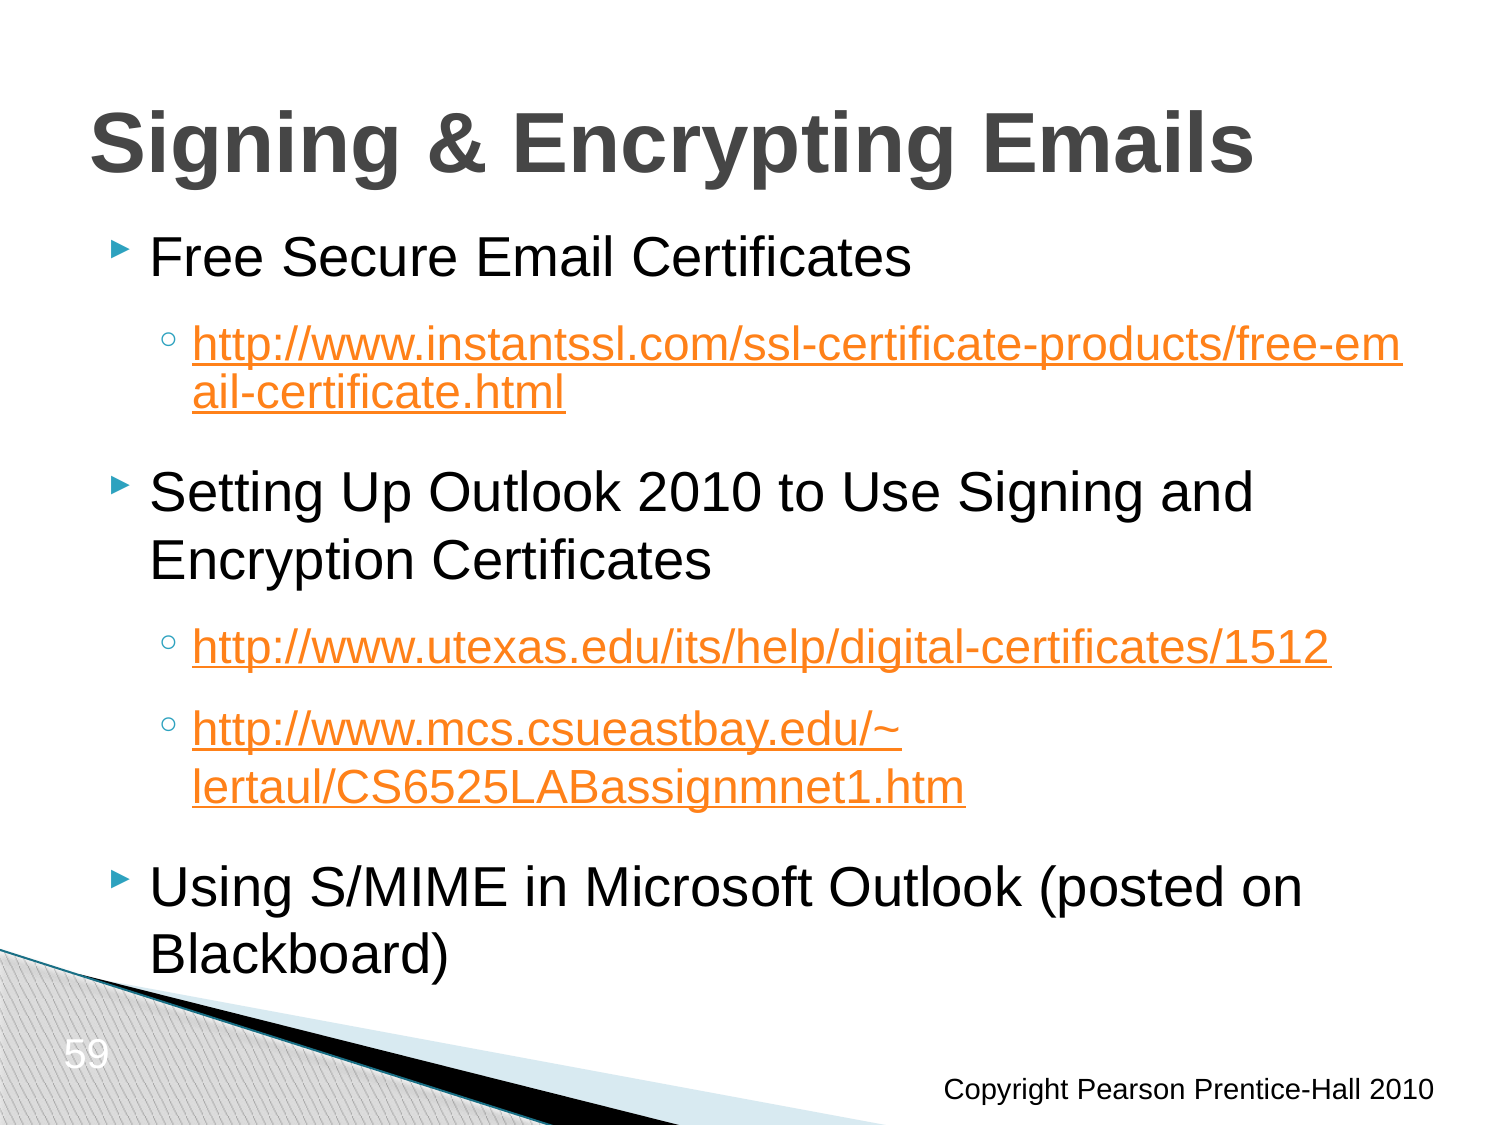

# Signing & Encrypting Emails
Free Secure Email Certificates
http://www.instantssl.com/ssl-certificate-products/free-email-certificate.html
Setting Up Outlook 2010 to Use Signing and Encryption Certificates
http://www.utexas.edu/its/help/digital-certificates/1512
http://www.mcs.csueastbay.edu/~lertaul/CS6525LABassignmnet1.htm
Using S/MIME in Microsoft Outlook (posted on Blackboard)
59
Copyright Pearson Prentice-Hall 2010